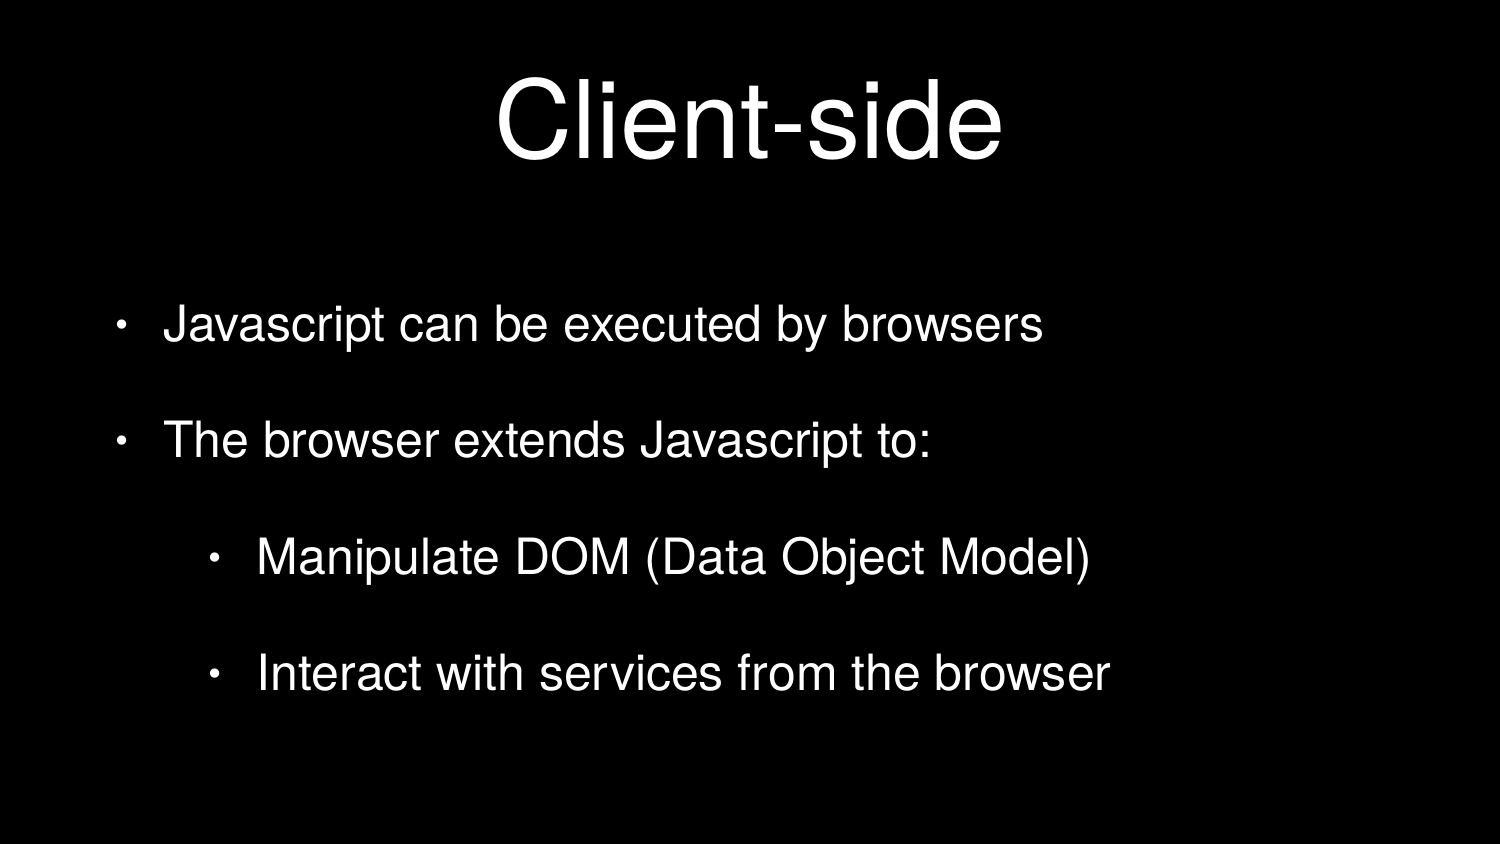

# Client-side
Javascript can be executed by browsers
The browser extends Javascript to:
Manipulate DOM (Data Object Model)
Interact with services from the browser